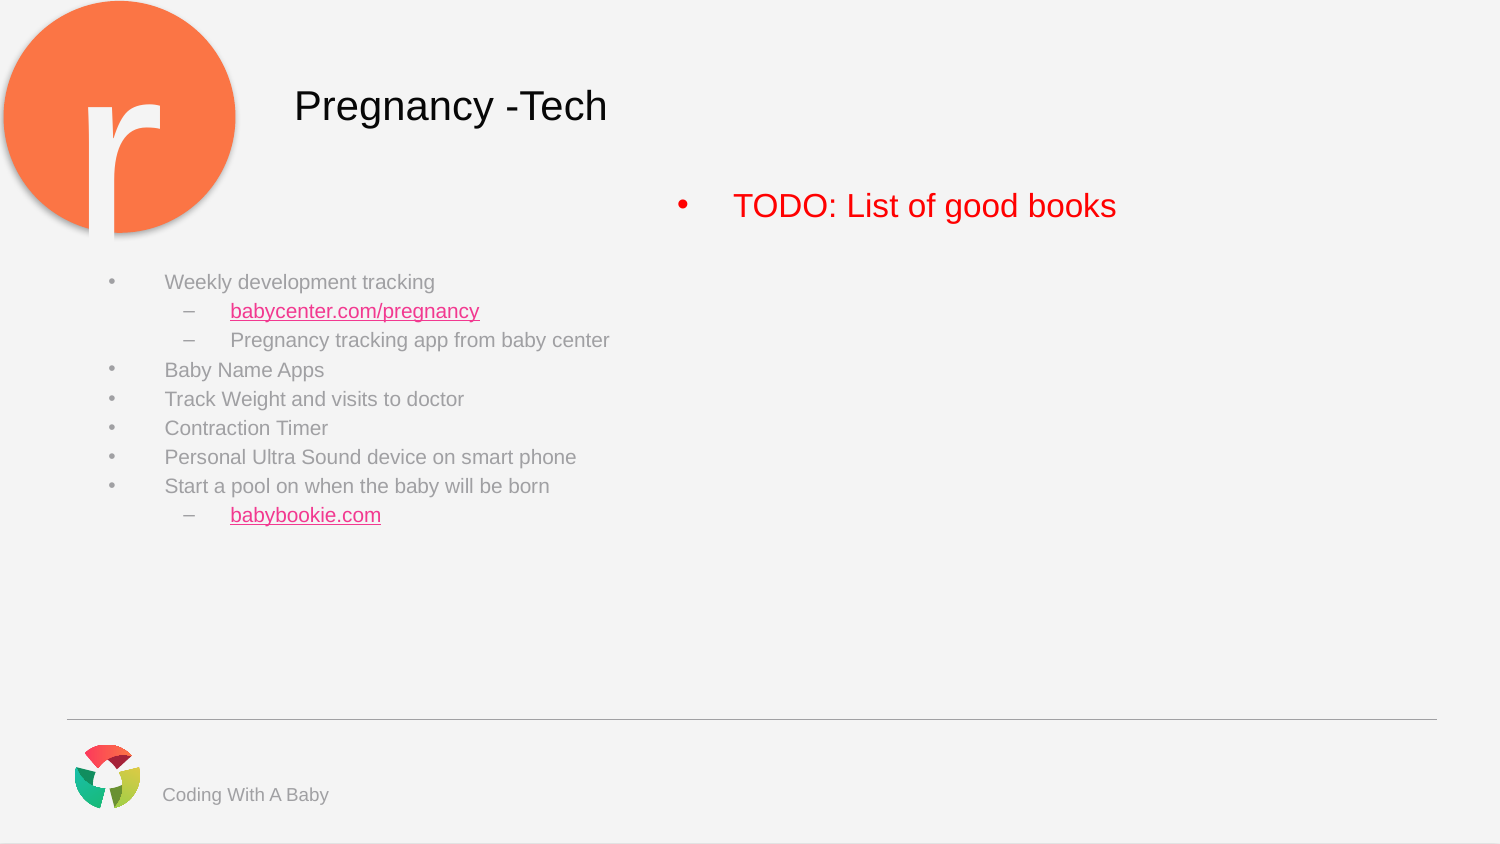

r

# Pregnancy -Tech
TODO: List of good books
Weekly development tracking
babycenter.com/pregnancy
Pregnancy tracking app from baby center
Baby Name Apps
Track Weight and visits to doctor
Contraction Timer
Personal Ultra Sound device on smart phone
Start a pool on when the baby will be born
babybookie.com